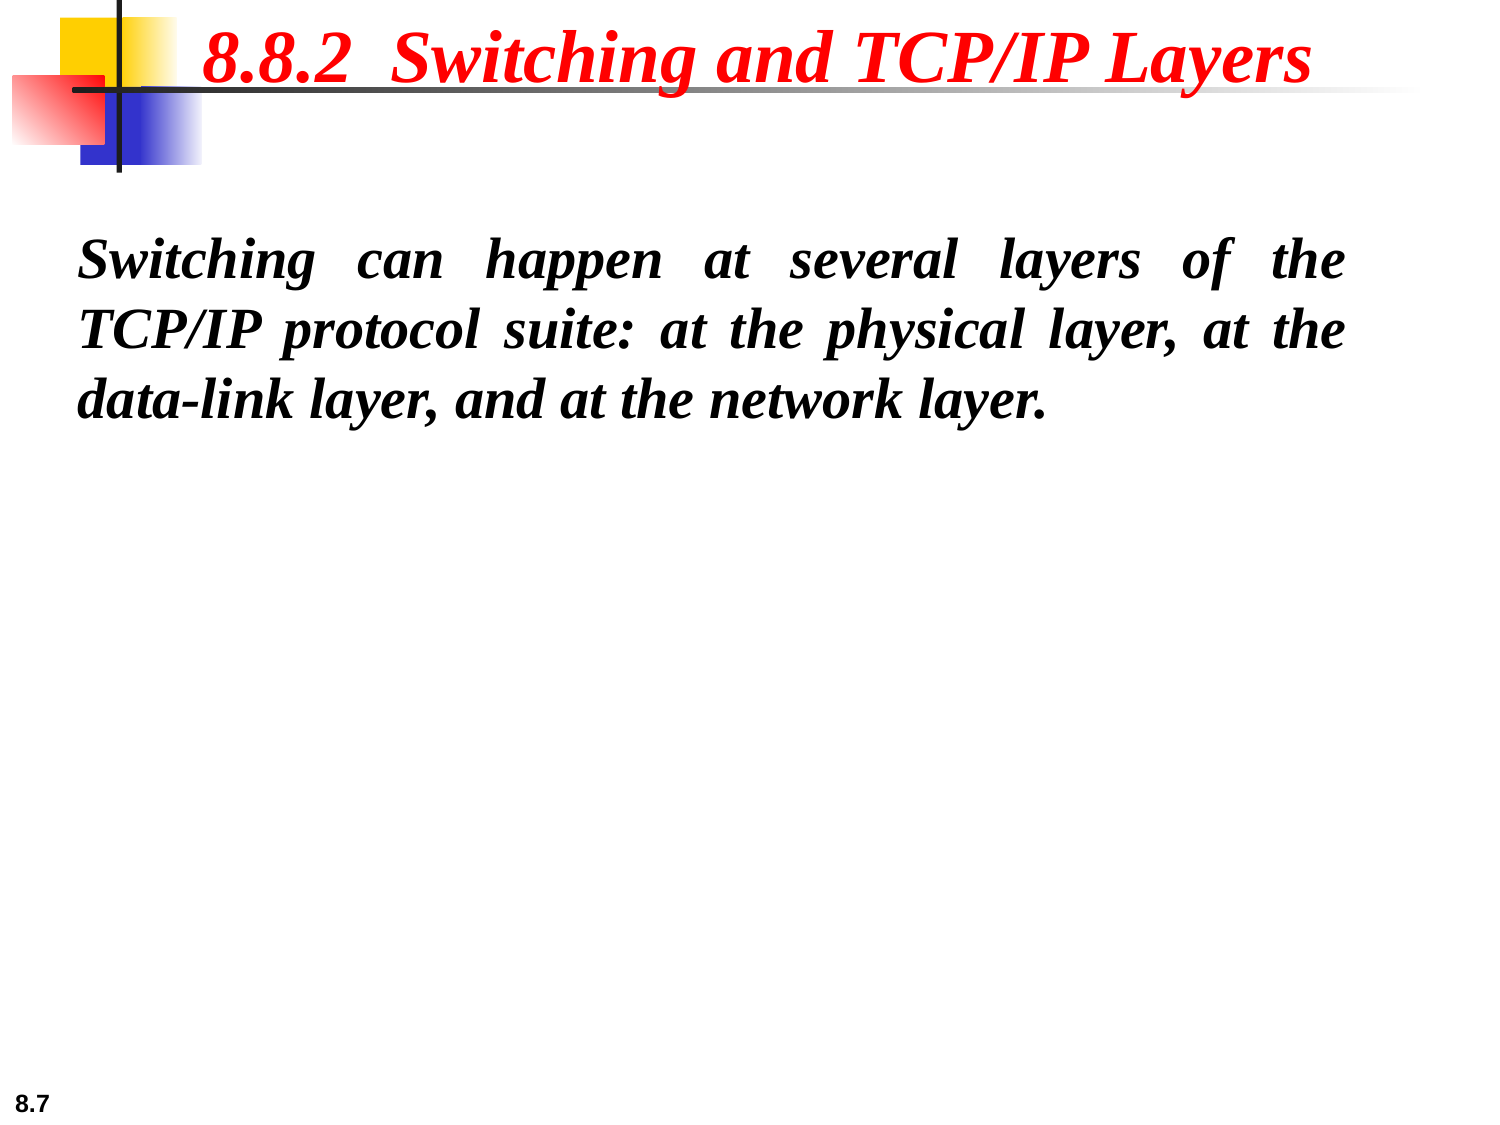

8.8.2  Switching and TCP/IP Layers

Switching can happen at several layers of the TCP/IP protocol suite: at the physical layer, at the data-link layer, and at the network layer.
8.7